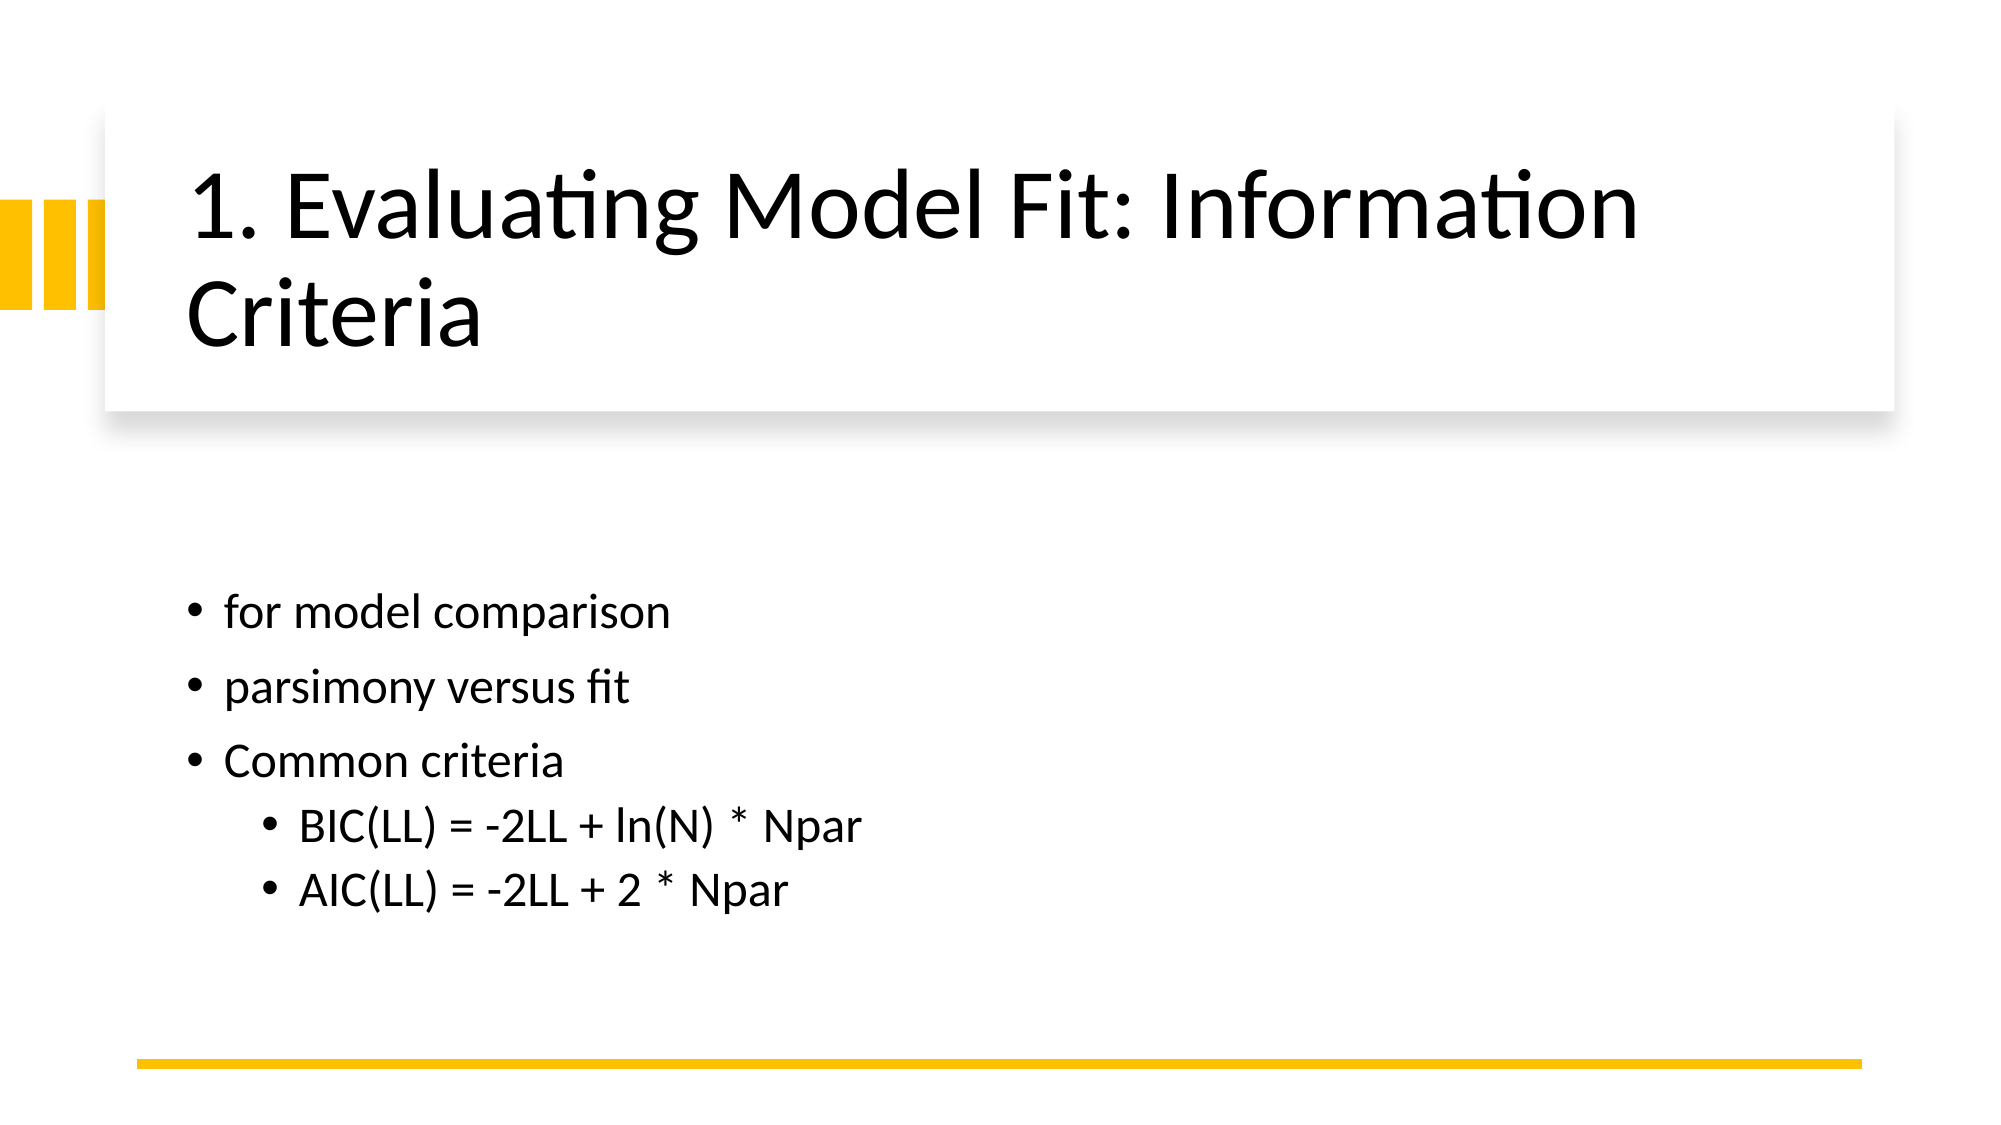

# 1. Evaluating Model Fit: Information Criteria

for model comparison
parsimony versus fit
Common criteria
BIC(LL) = -2LL + ln(N) * Npar
AIC(LL) = -2LL + 2 * Npar